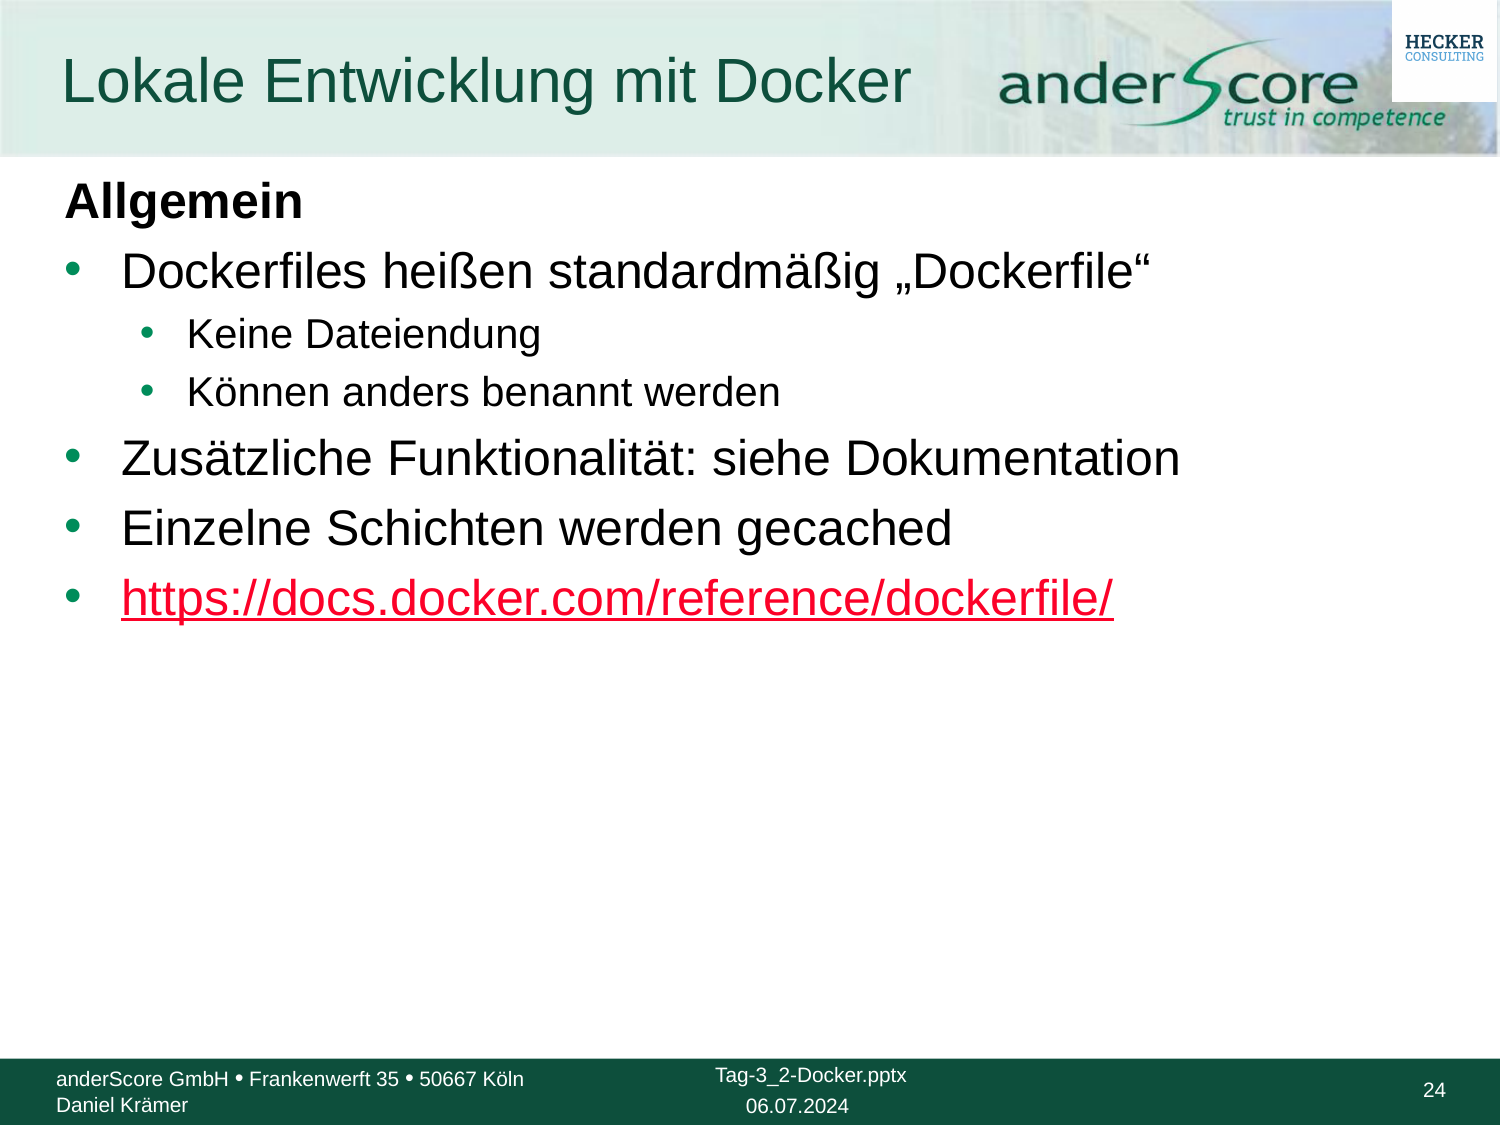

# Lokale Entwicklung mit Docker
Allgemein
Dockerfiles heißen standardmäßig „Dockerfile“
Keine Dateiendung
Können anders benannt werden
Zusätzliche Funktionalität: siehe Dokumentation
Einzelne Schichten werden gecached
https://docs.docker.com/reference/dockerfile/